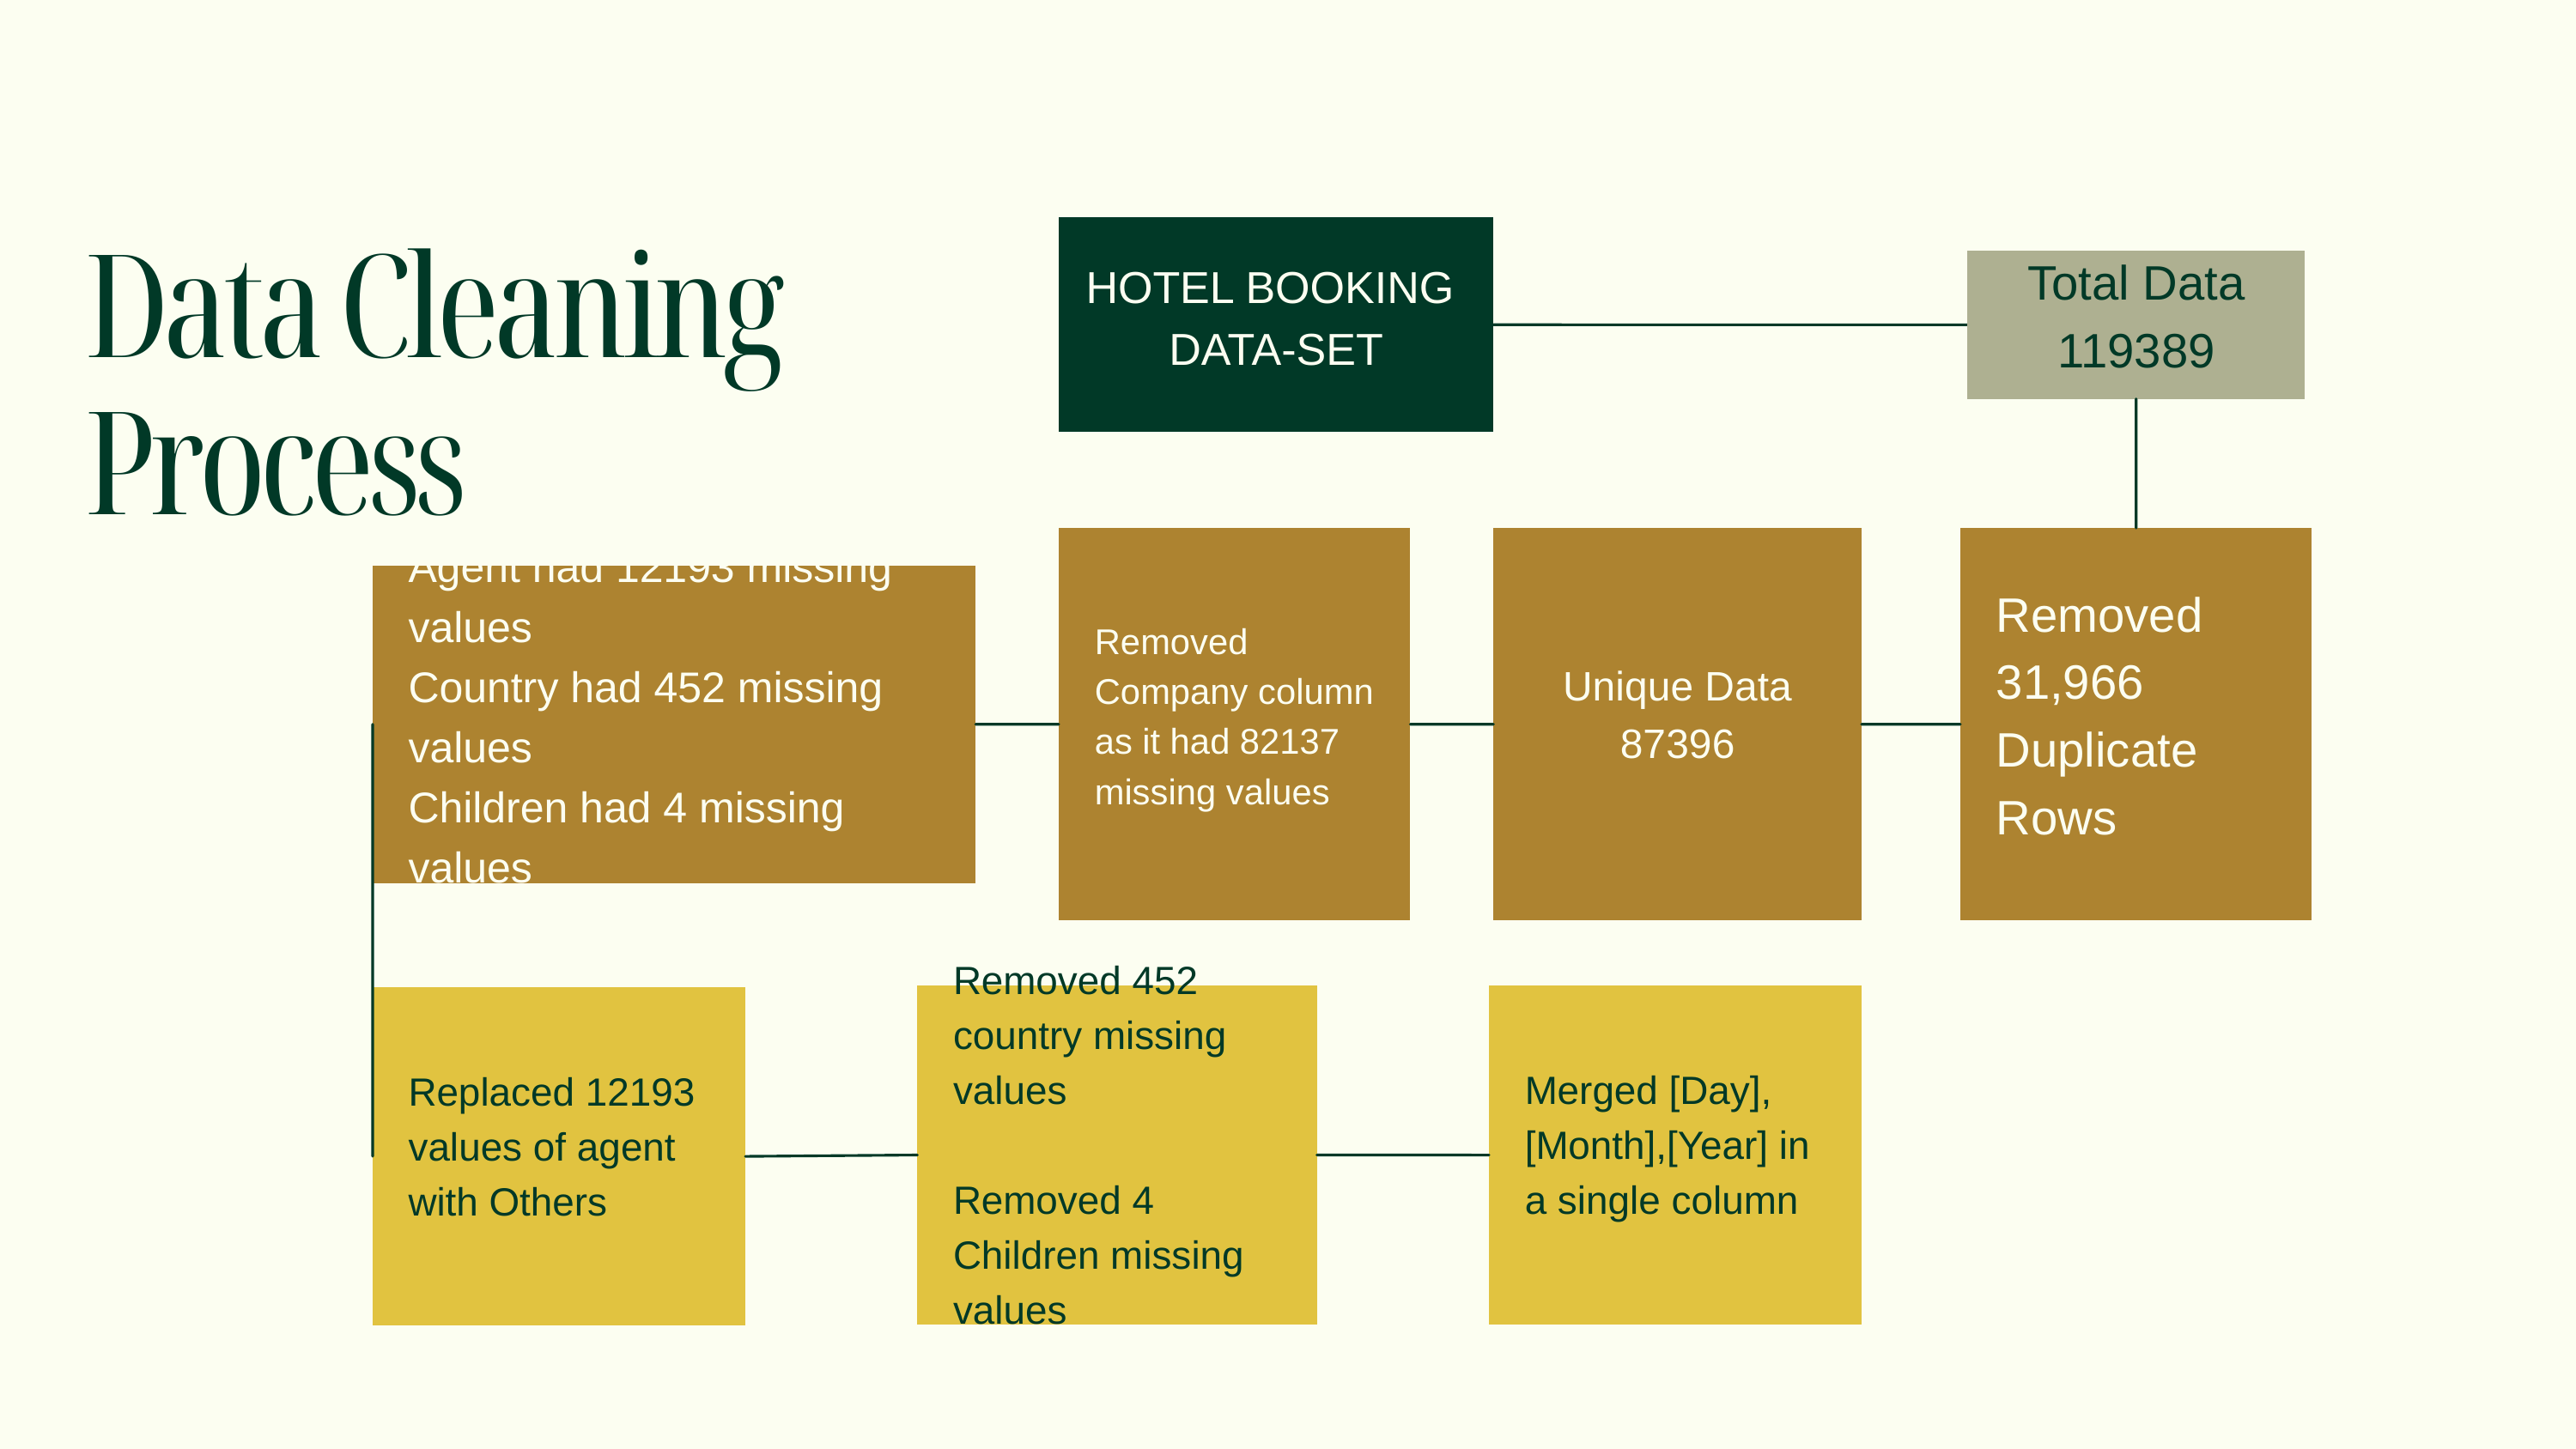

HOTEL BOOKING
DATA-SET
Data Cleaning
Process

Total Data
119389

Removed Company column as it had 82137 missing values

Unique Data
87396

Removed
31,966 Duplicate Rows

Agent had 12193 missing values
Country had 452 missing values
Children had 4 missing values

Removed 452 country missing values

Removed 4 Children missing values

Merged [Day],[Month],[Year] in a single column

Replaced 12193 values of agent with Others